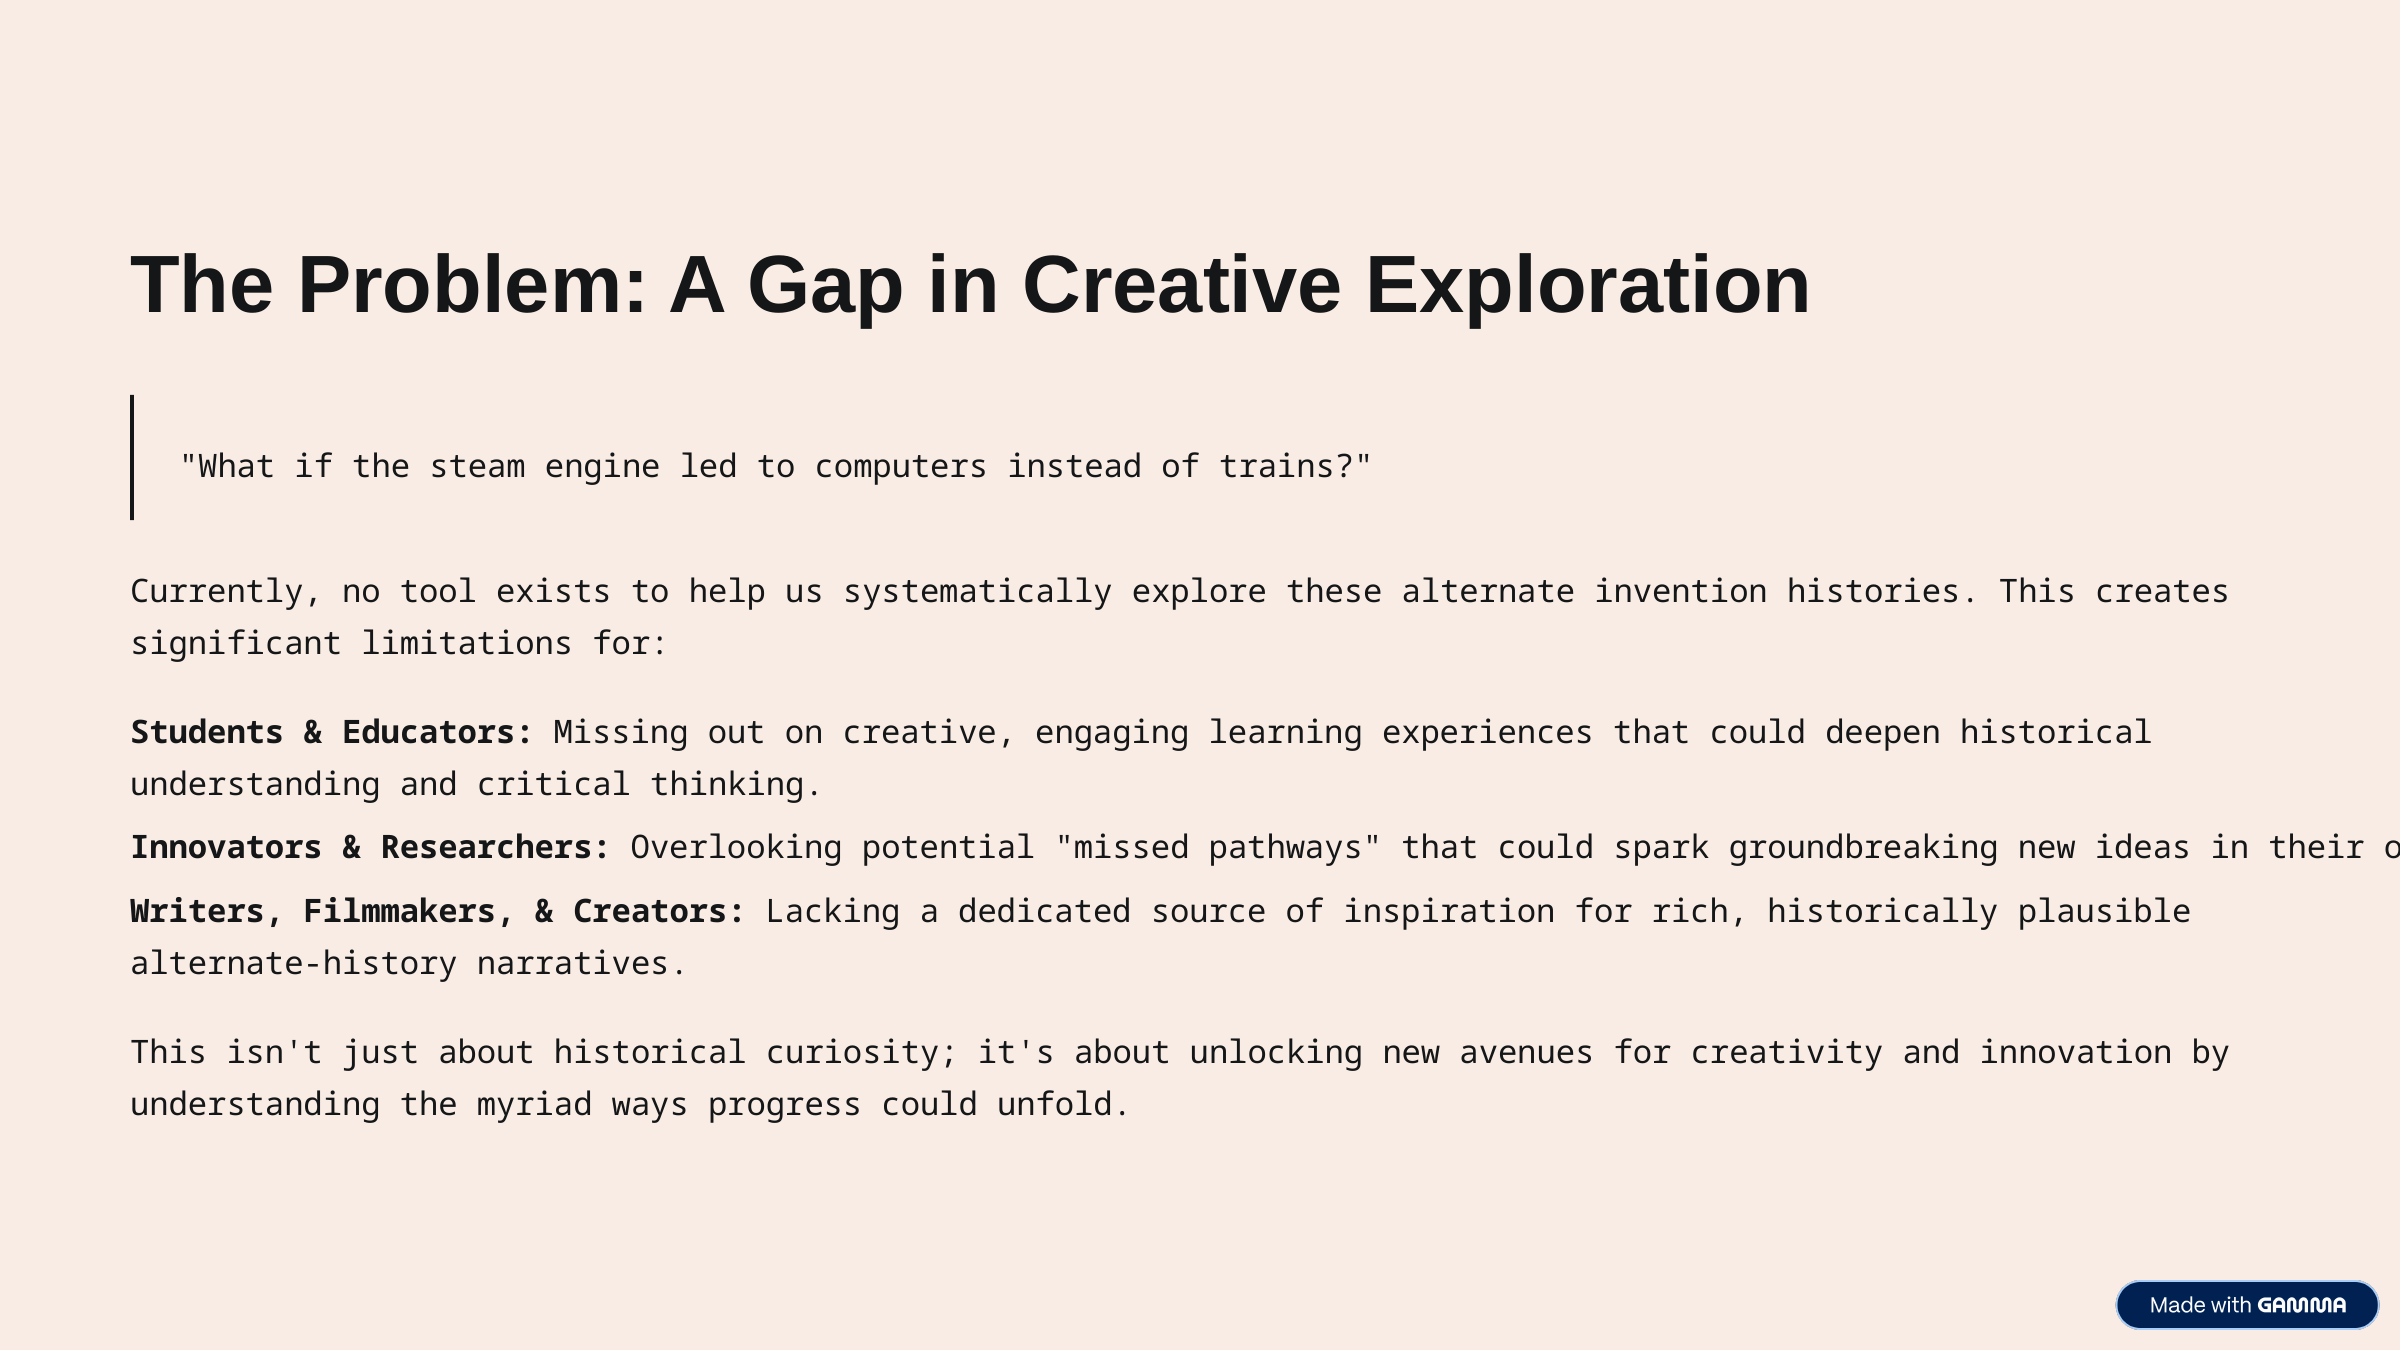

The Problem: A Gap in Creative Exploration

"What if the steam engine led to computers instead of trains?"
Currently, no tool exists to help us systematically explore these alternate invention histories. This creates significant limitations for:
Students & Educators: Missing out on creative, engaging learning experiences that could deepen historical understanding and critical thinking.
Innovators & Researchers: Overlooking potential "missed pathways" that could spark groundbreaking new ideas in their own fields.
Writers, Filmmakers, & Creators: Lacking a dedicated source of inspiration for rich, historically plausible alternate-history narratives.
This isn't just about historical curiosity; it's about unlocking new avenues for creativity and innovation by understanding the myriad ways progress could unfold.